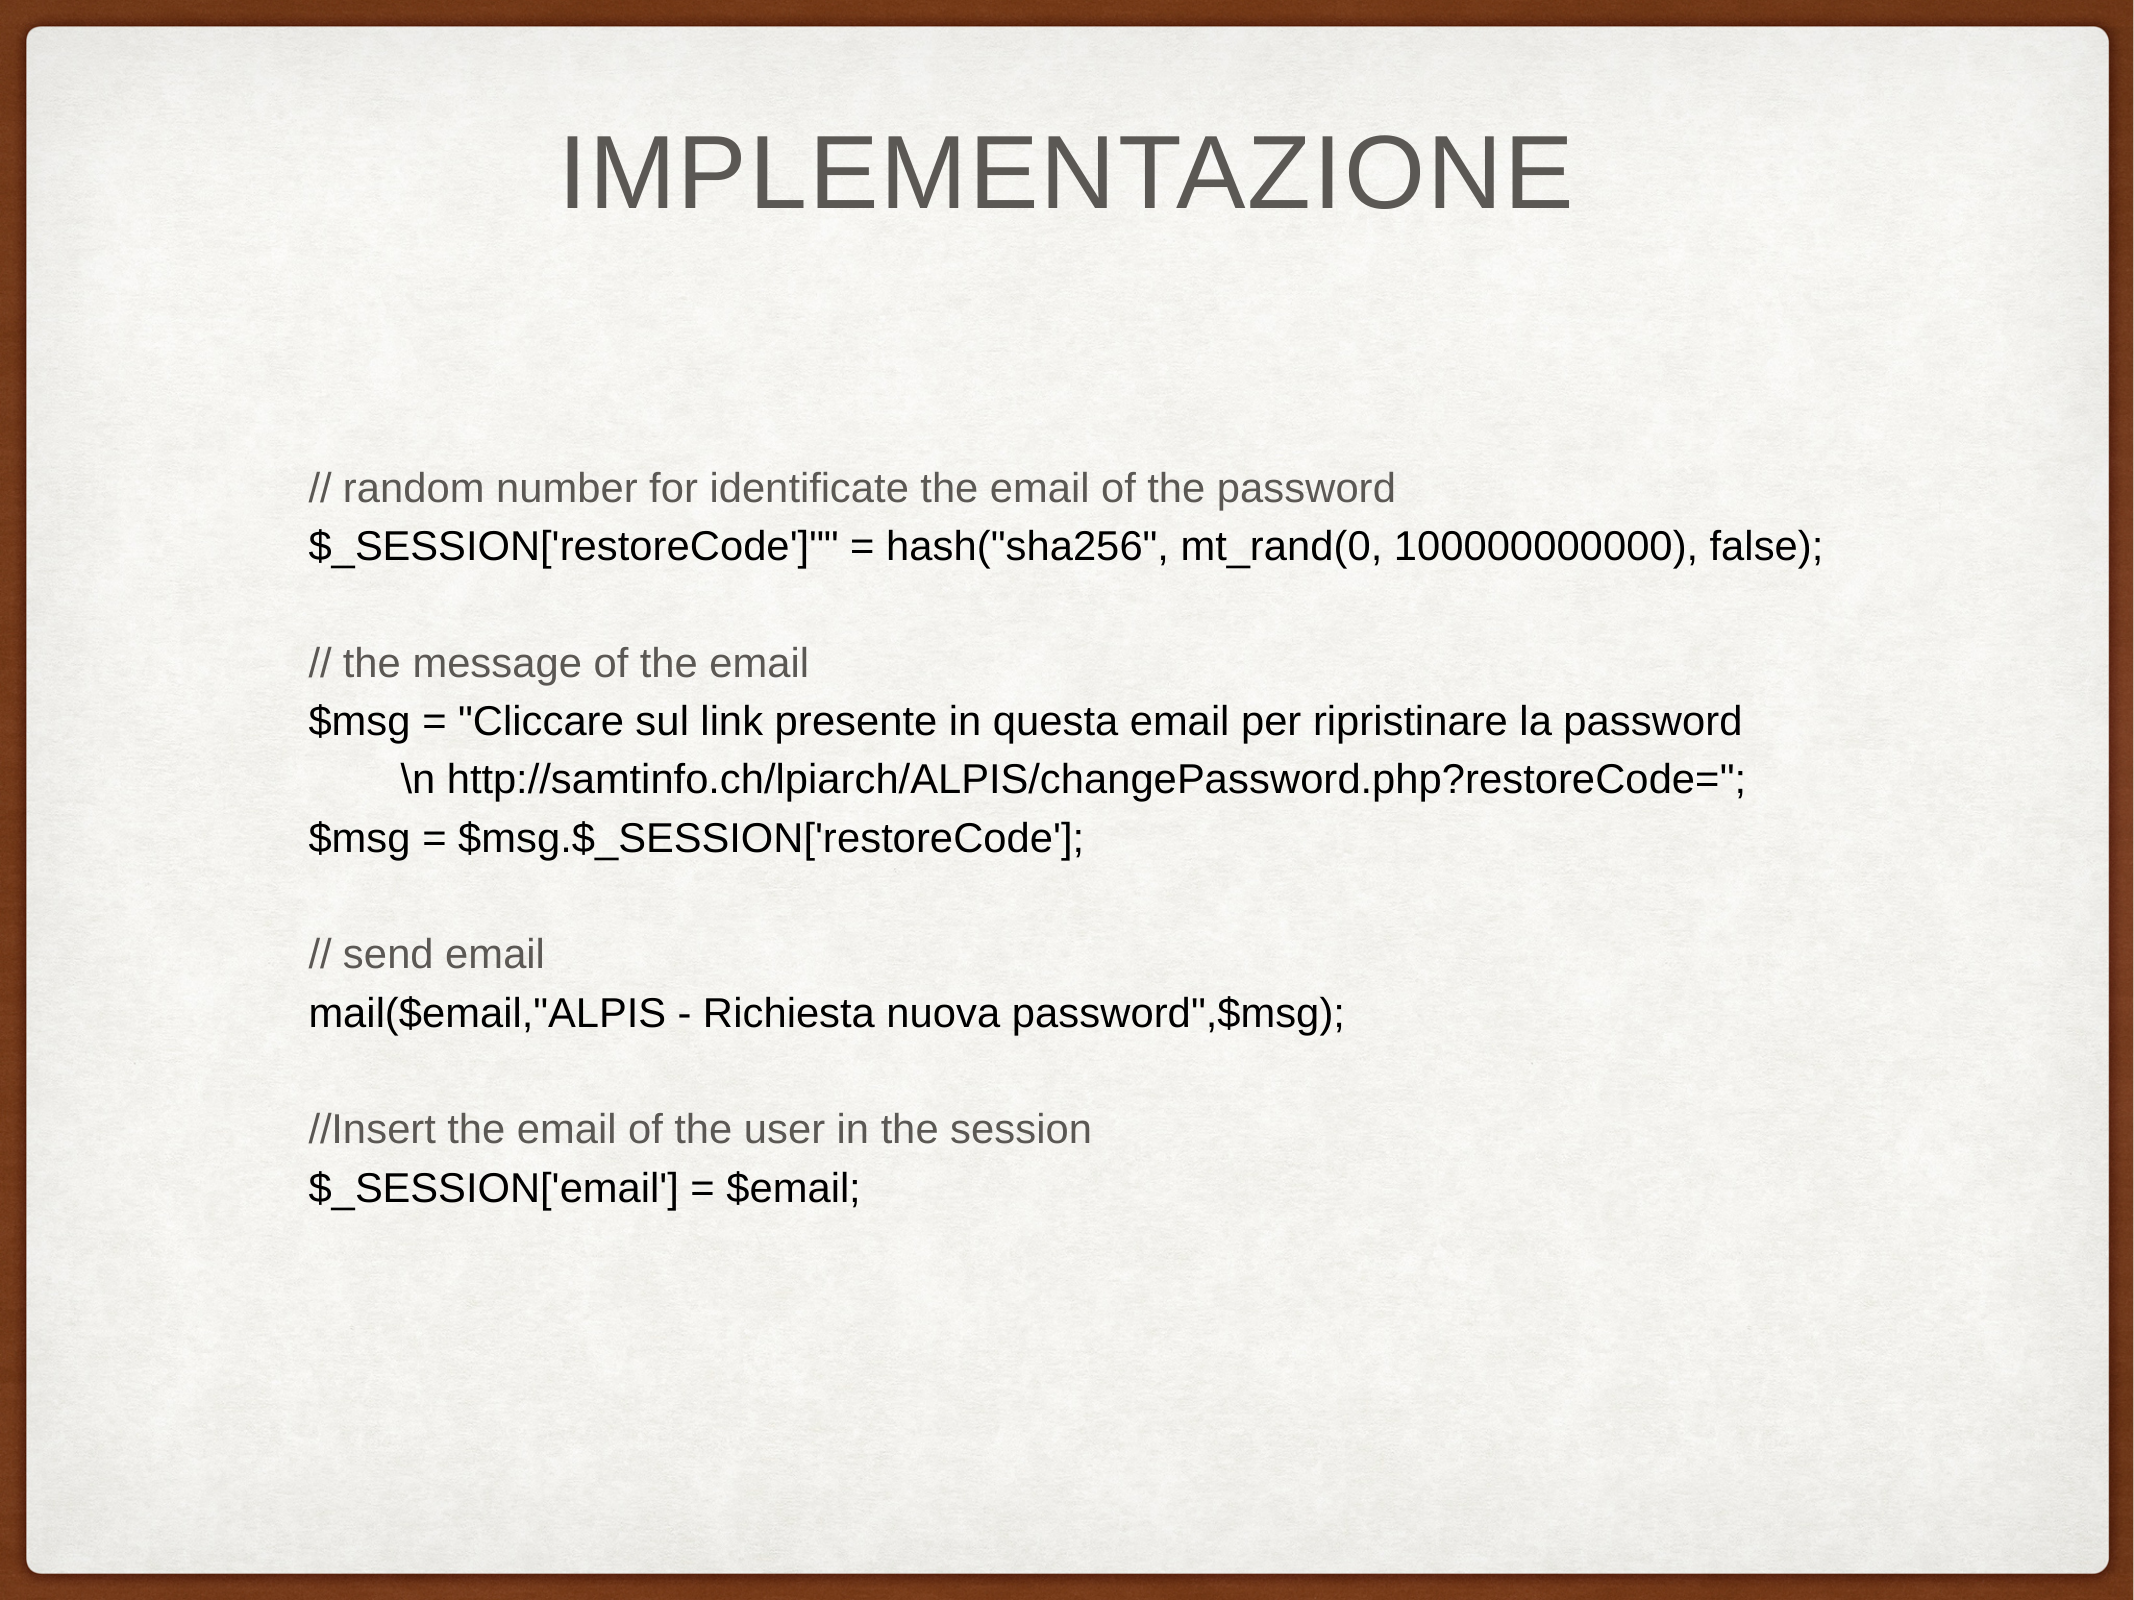

# Implementazione

// random number for identificate the email of the password
$_SESSION['restoreCode']"" = hash("sha256", mt_rand(0, 100000000000), false);

// the message of the email
$msg = "Cliccare sul link presente in questa email per ripristinare la password
        \n http://samtinfo.ch/lpiarch/ALPIS/changePassword.php?restoreCode=";
$msg = $msg.$_SESSION['restoreCode'];

// send email
mail($email,"ALPIS - Richiesta nuova password",$msg);

//Insert the email of the user in the session
$_SESSION['email'] = $email;